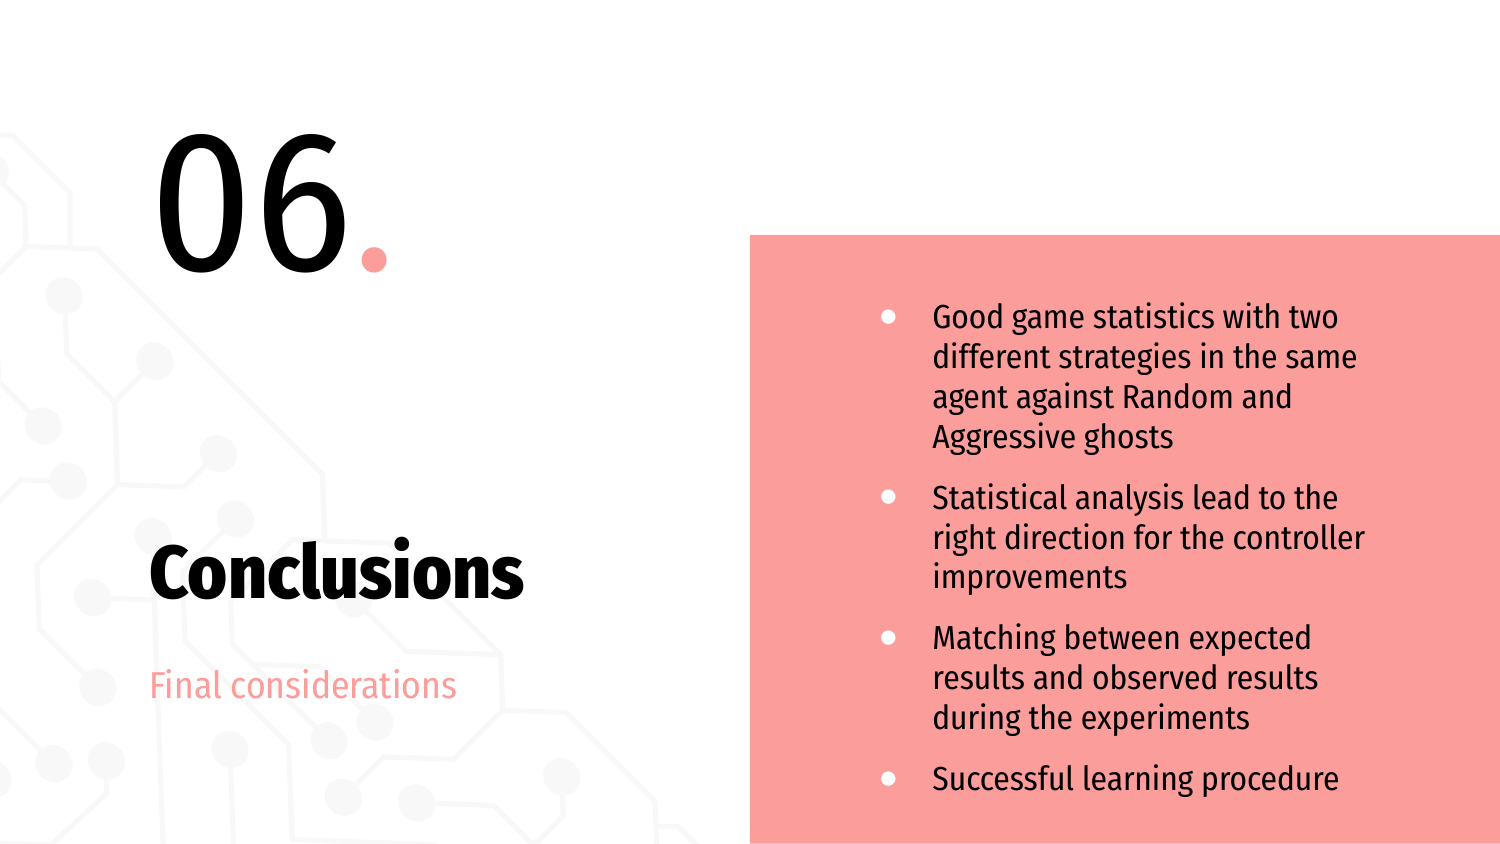

06.
Good game statistics with two different strategies in the same agent against Random and Aggressive ghosts
Statistical analysis lead to the right direction for the controller improvements
Matching between expected results and observed results during the experiments
Successful learning procedure
# Conclusions
Final considerations